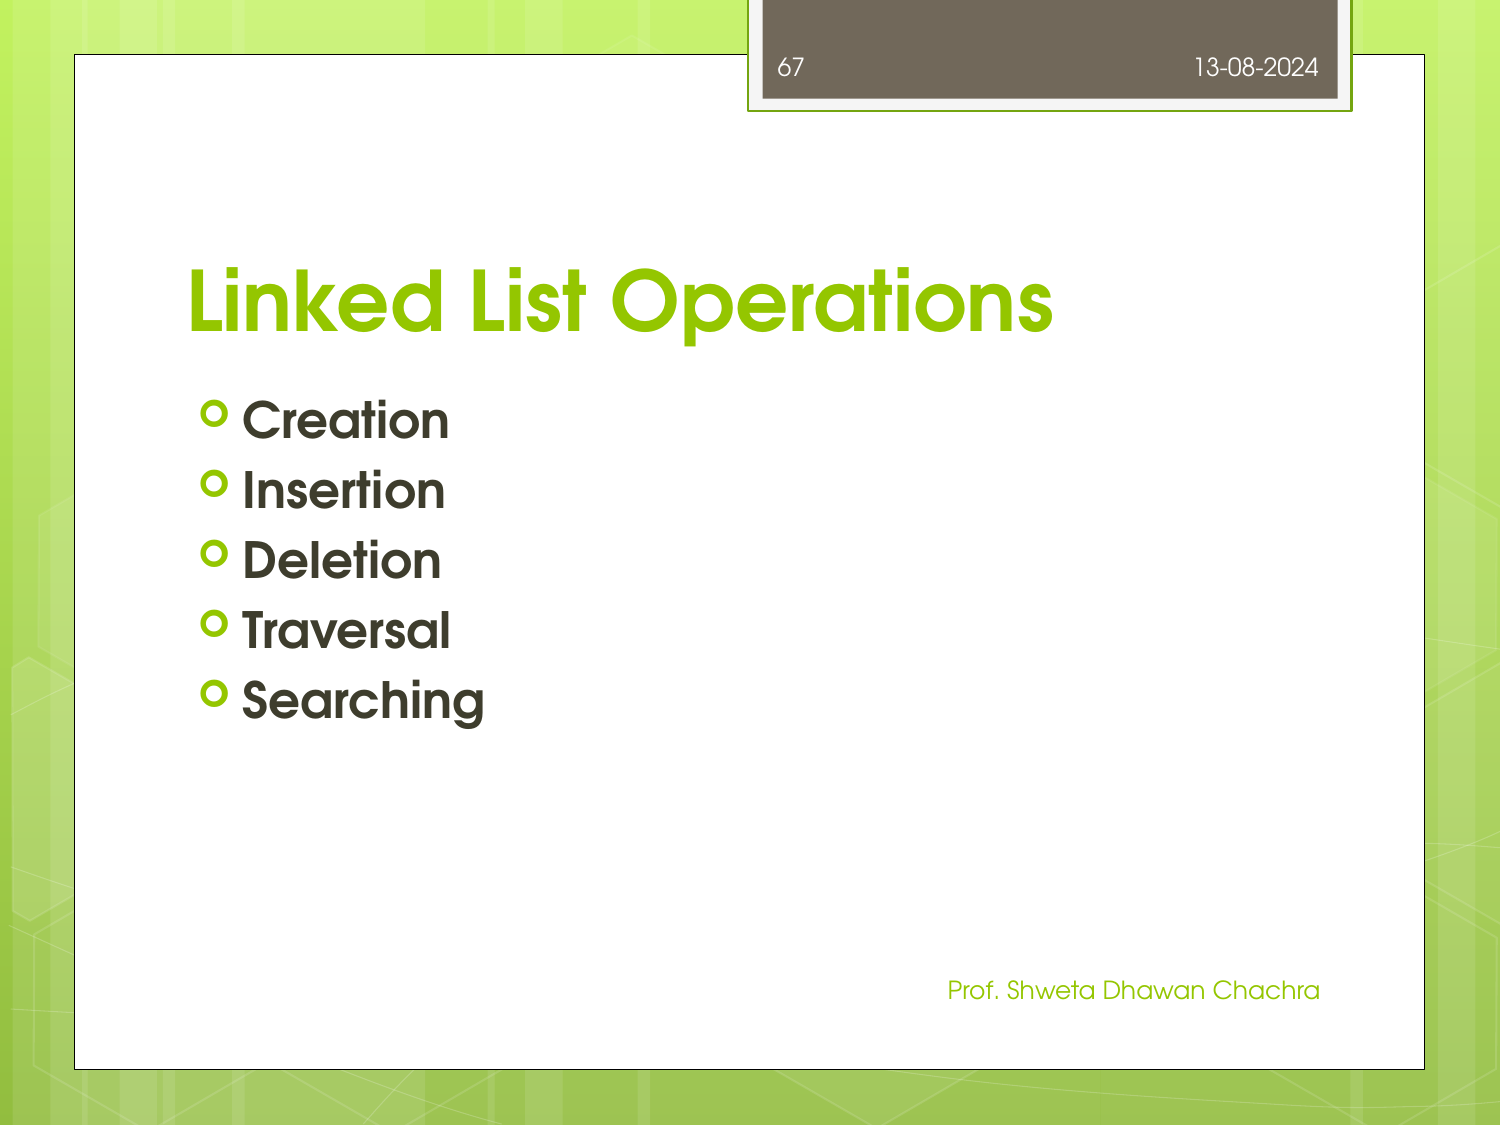

67
13-08-2024
# Linked List Operations
Creation
Insertion
Deletion
Traversal
Searching
Prof. Shweta Dhawan Chachra